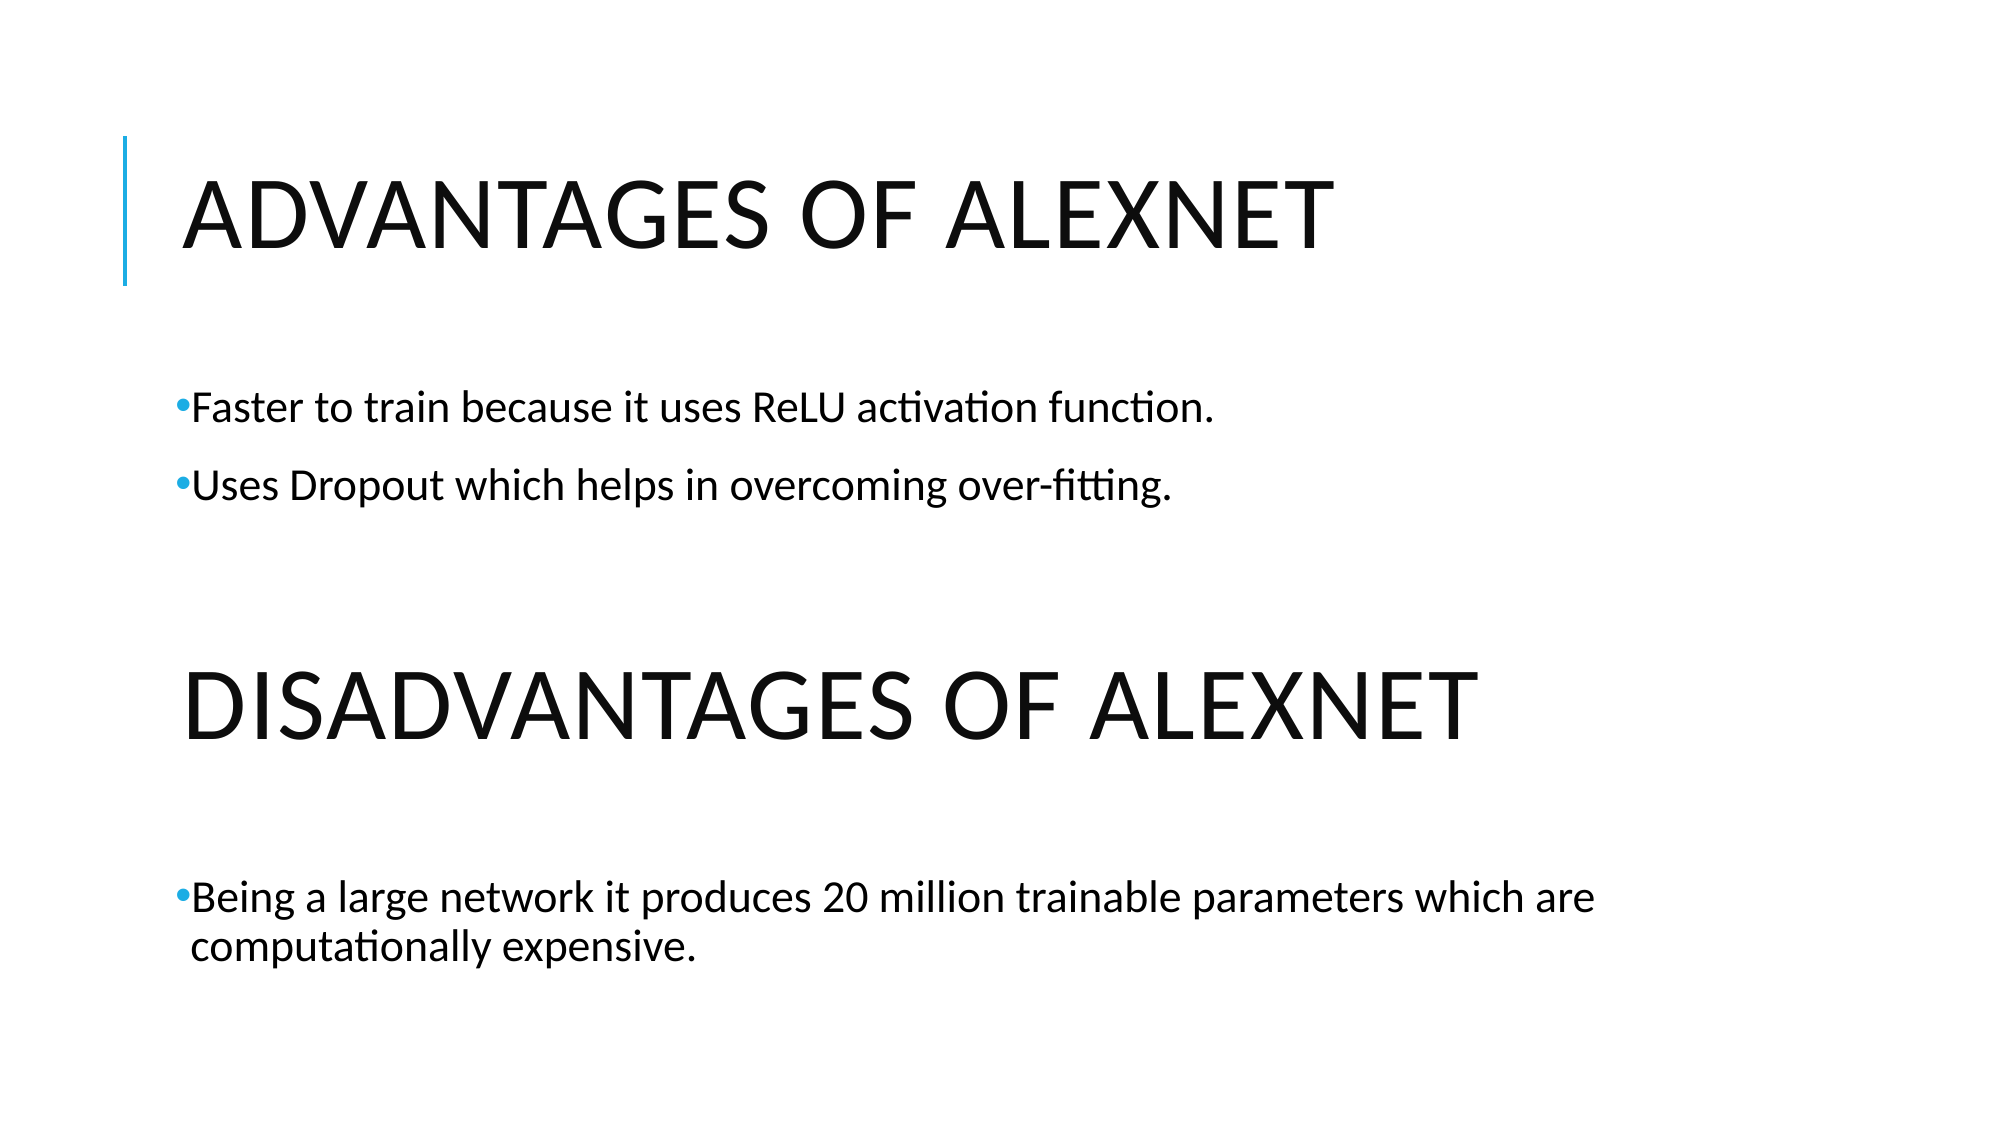

# ADVANTAGES OF ALEXNET
Faster to train because it uses ReLU activation function.
Uses Dropout which helps in overcoming over-fitting.
DISADVANTAGES OF ALEXNET
Being a large network it produces 20 million trainable parameters which are computationally expensive.